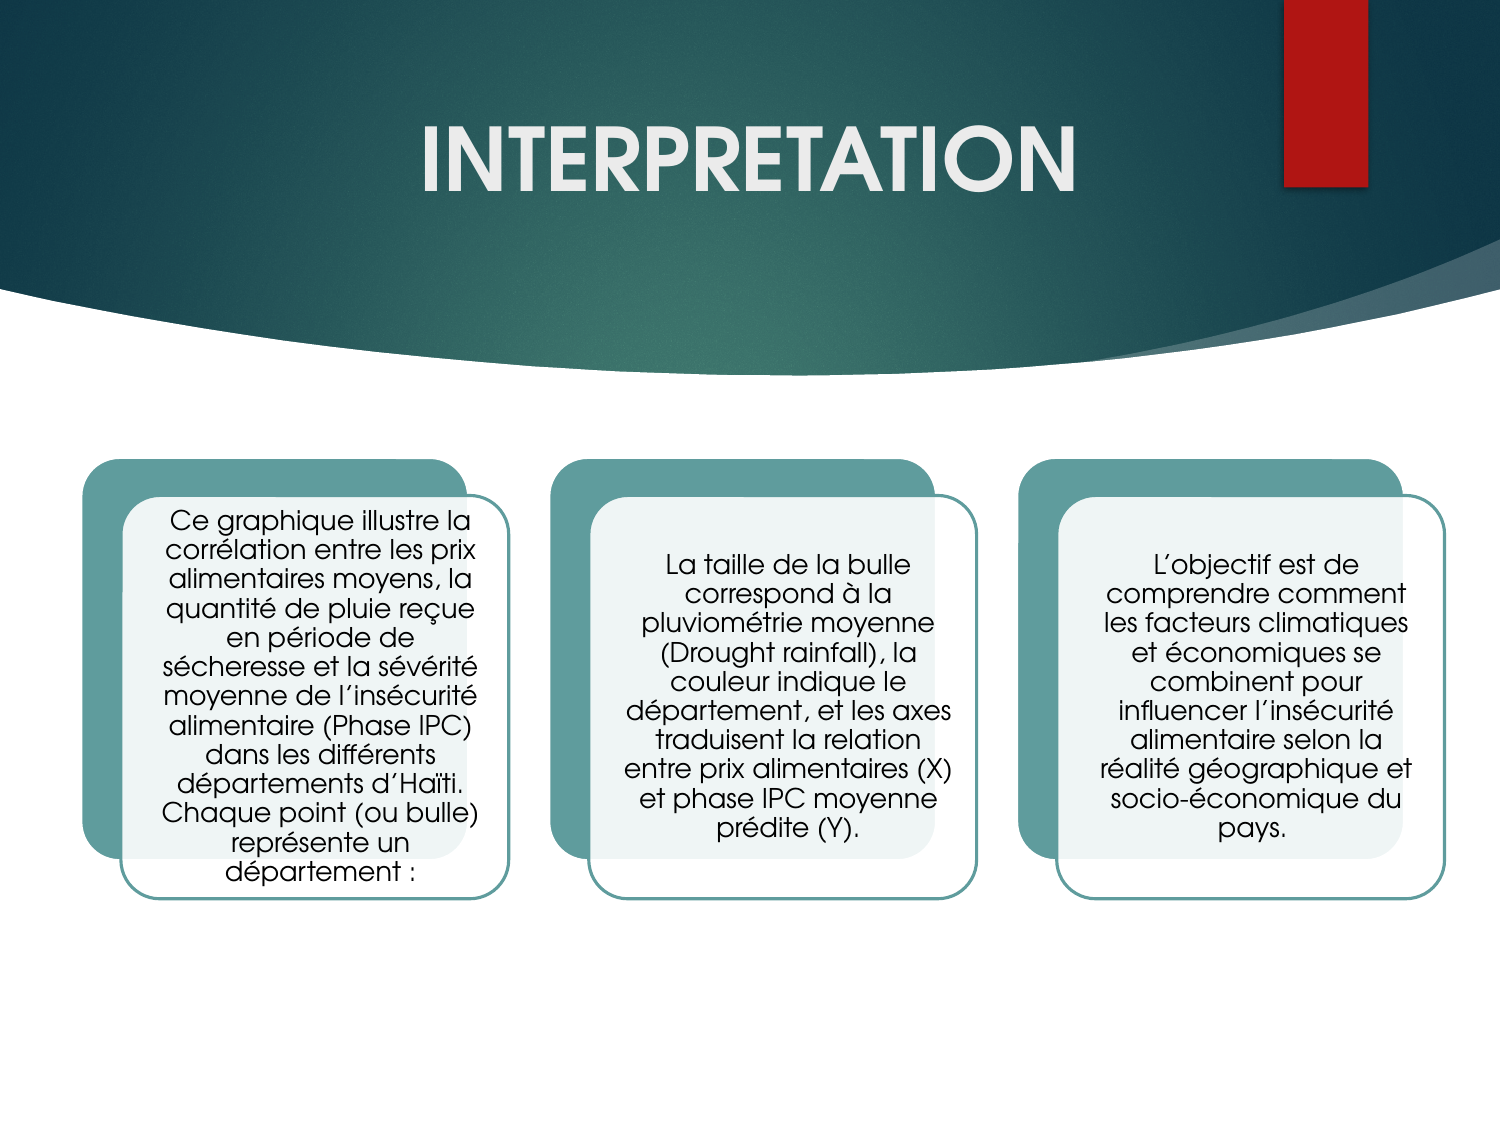

# INTERPRETATION

Ce graphique illustre la corrélation entre les prix alimentaires moyens, la quantité de pluie reçue en période de sécheresse et la sévérité moyenne de l’insécurité alimentaire (Phase IPC) dans les différents départements d’Haïti. Chaque point (ou bulle) représente un département :
La taille de la bulle correspond à la pluviométrie moyenne (Drought rainfall), la couleur indique le département, et les axes traduisent la relation entre prix alimentaires (X) et phase IPC moyenne prédite (Y).
L’objectif est de comprendre comment les facteurs climatiques et économiques se combinent pour influencer l’insécurité alimentaire selon la réalité géographique et socio-économique du pays.